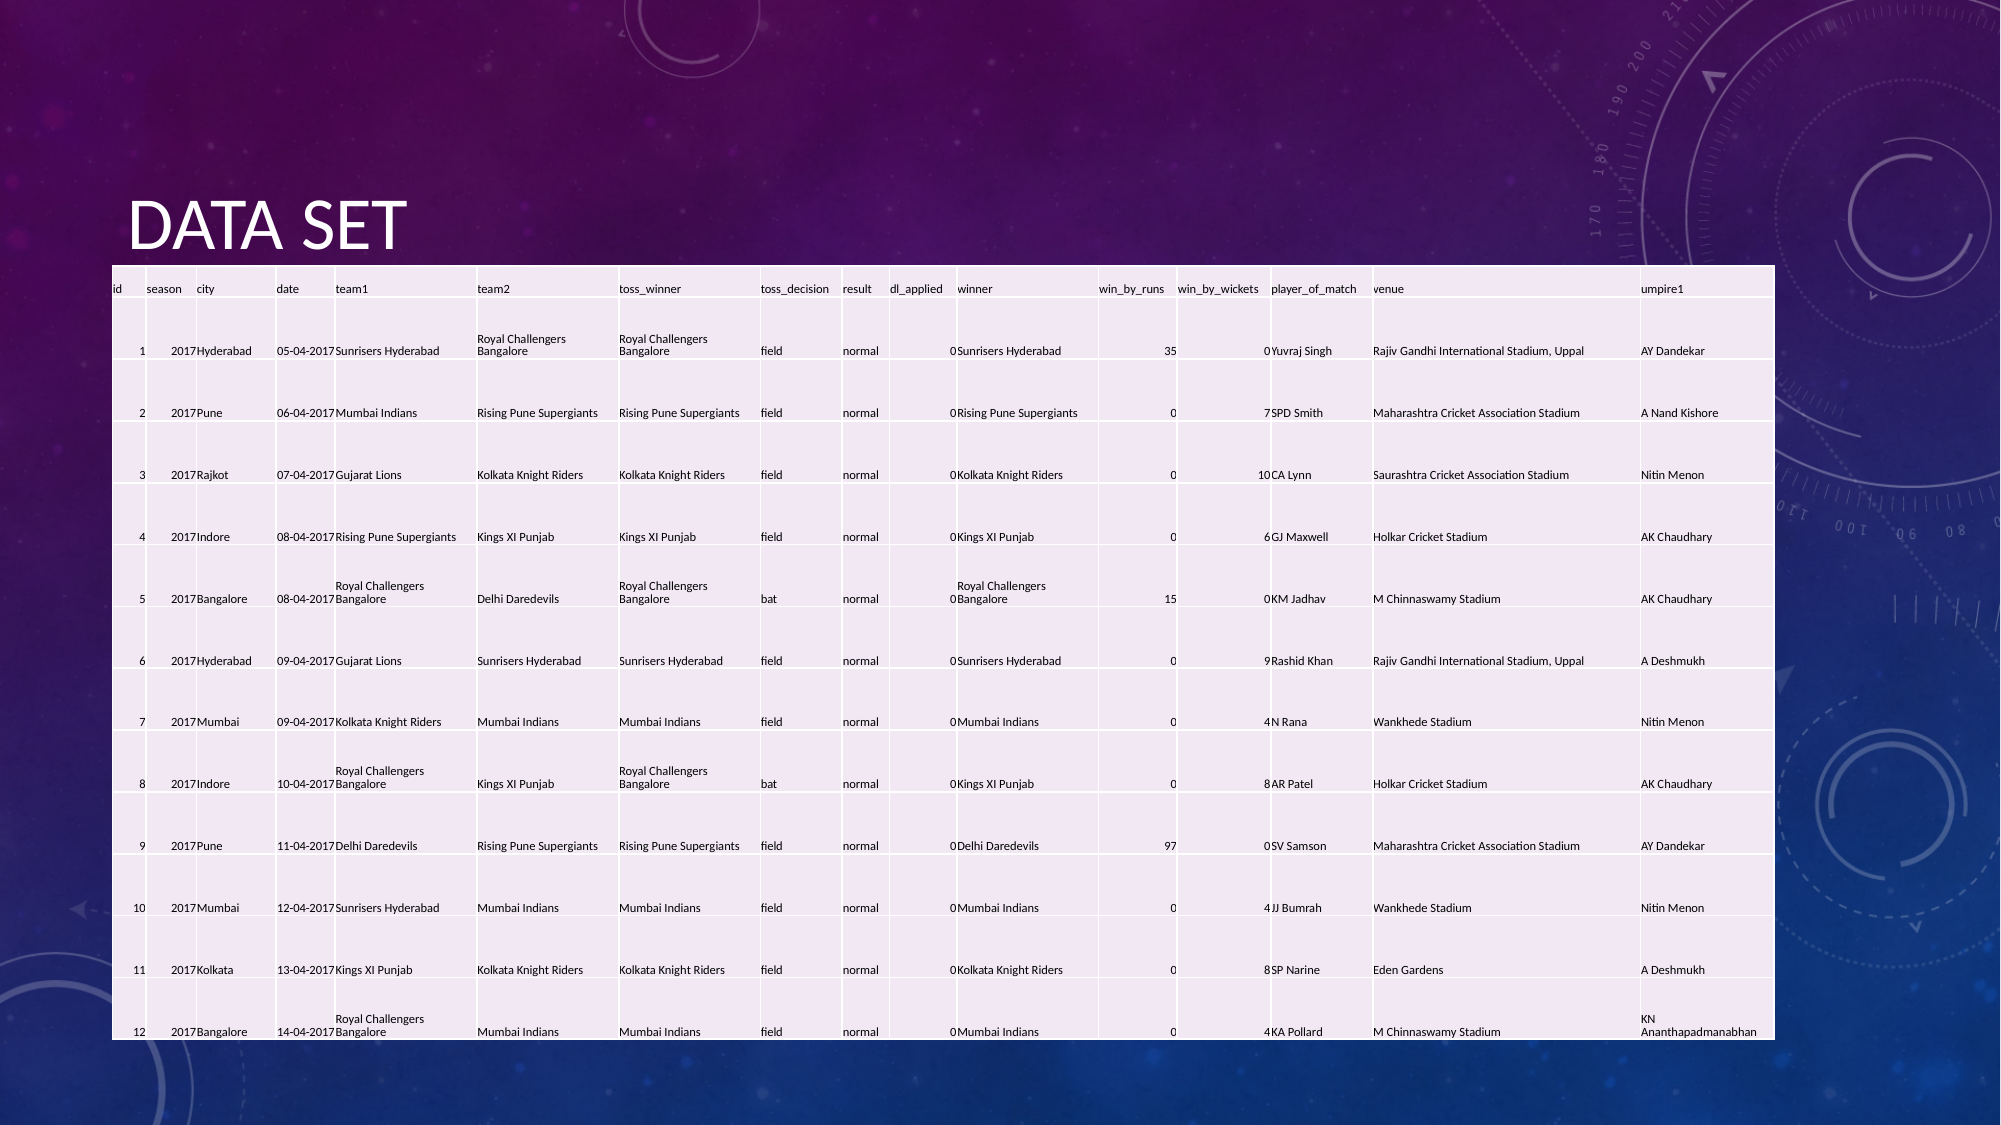

# data SET
| id | season | city | date | team1 | team2 | toss\_winner | toss\_decision | result | dl\_applied | winner | win\_by\_runs | win\_by\_wickets | player\_of\_match | venue | umpire1 |
| --- | --- | --- | --- | --- | --- | --- | --- | --- | --- | --- | --- | --- | --- | --- | --- |
| 1 | 2017 | Hyderabad | 05-04-2017 | Sunrisers Hyderabad | Royal Challengers Bangalore | Royal Challengers Bangalore | field | normal | 0 | Sunrisers Hyderabad | 35 | 0 | Yuvraj Singh | Rajiv Gandhi International Stadium, Uppal | AY Dandekar |
| 2 | 2017 | Pune | 06-04-2017 | Mumbai Indians | Rising Pune Supergiants | Rising Pune Supergiants | field | normal | 0 | Rising Pune Supergiants | 0 | 7 | SPD Smith | Maharashtra Cricket Association Stadium | A Nand Kishore |
| 3 | 2017 | Rajkot | 07-04-2017 | Gujarat Lions | Kolkata Knight Riders | Kolkata Knight Riders | field | normal | 0 | Kolkata Knight Riders | 0 | 10 | CA Lynn | Saurashtra Cricket Association Stadium | Nitin Menon |
| 4 | 2017 | Indore | 08-04-2017 | Rising Pune Supergiants | Kings XI Punjab | Kings XI Punjab | field | normal | 0 | Kings XI Punjab | 0 | 6 | GJ Maxwell | Holkar Cricket Stadium | AK Chaudhary |
| 5 | 2017 | Bangalore | 08-04-2017 | Royal Challengers Bangalore | Delhi Daredevils | Royal Challengers Bangalore | bat | normal | 0 | Royal Challengers Bangalore | 15 | 0 | KM Jadhav | M Chinnaswamy Stadium | AK Chaudhary |
| 6 | 2017 | Hyderabad | 09-04-2017 | Gujarat Lions | Sunrisers Hyderabad | Sunrisers Hyderabad | field | normal | 0 | Sunrisers Hyderabad | 0 | 9 | Rashid Khan | Rajiv Gandhi International Stadium, Uppal | A Deshmukh |
| 7 | 2017 | Mumbai | 09-04-2017 | Kolkata Knight Riders | Mumbai Indians | Mumbai Indians | field | normal | 0 | Mumbai Indians | 0 | 4 | N Rana | Wankhede Stadium | Nitin Menon |
| 8 | 2017 | Indore | 10-04-2017 | Royal Challengers Bangalore | Kings XI Punjab | Royal Challengers Bangalore | bat | normal | 0 | Kings XI Punjab | 0 | 8 | AR Patel | Holkar Cricket Stadium | AK Chaudhary |
| 9 | 2017 | Pune | 11-04-2017 | Delhi Daredevils | Rising Pune Supergiants | Rising Pune Supergiants | field | normal | 0 | Delhi Daredevils | 97 | 0 | SV Samson | Maharashtra Cricket Association Stadium | AY Dandekar |
| 10 | 2017 | Mumbai | 12-04-2017 | Sunrisers Hyderabad | Mumbai Indians | Mumbai Indians | field | normal | 0 | Mumbai Indians | 0 | 4 | JJ Bumrah | Wankhede Stadium | Nitin Menon |
| 11 | 2017 | Kolkata | 13-04-2017 | Kings XI Punjab | Kolkata Knight Riders | Kolkata Knight Riders | field | normal | 0 | Kolkata Knight Riders | 0 | 8 | SP Narine | Eden Gardens | A Deshmukh |
| 12 | 2017 | Bangalore | 14-04-2017 | Royal Challengers Bangalore | Mumbai Indians | Mumbai Indians | field | normal | 0 | Mumbai Indians | 0 | 4 | KA Pollard | M Chinnaswamy Stadium | KN Ananthapadmanabhan |